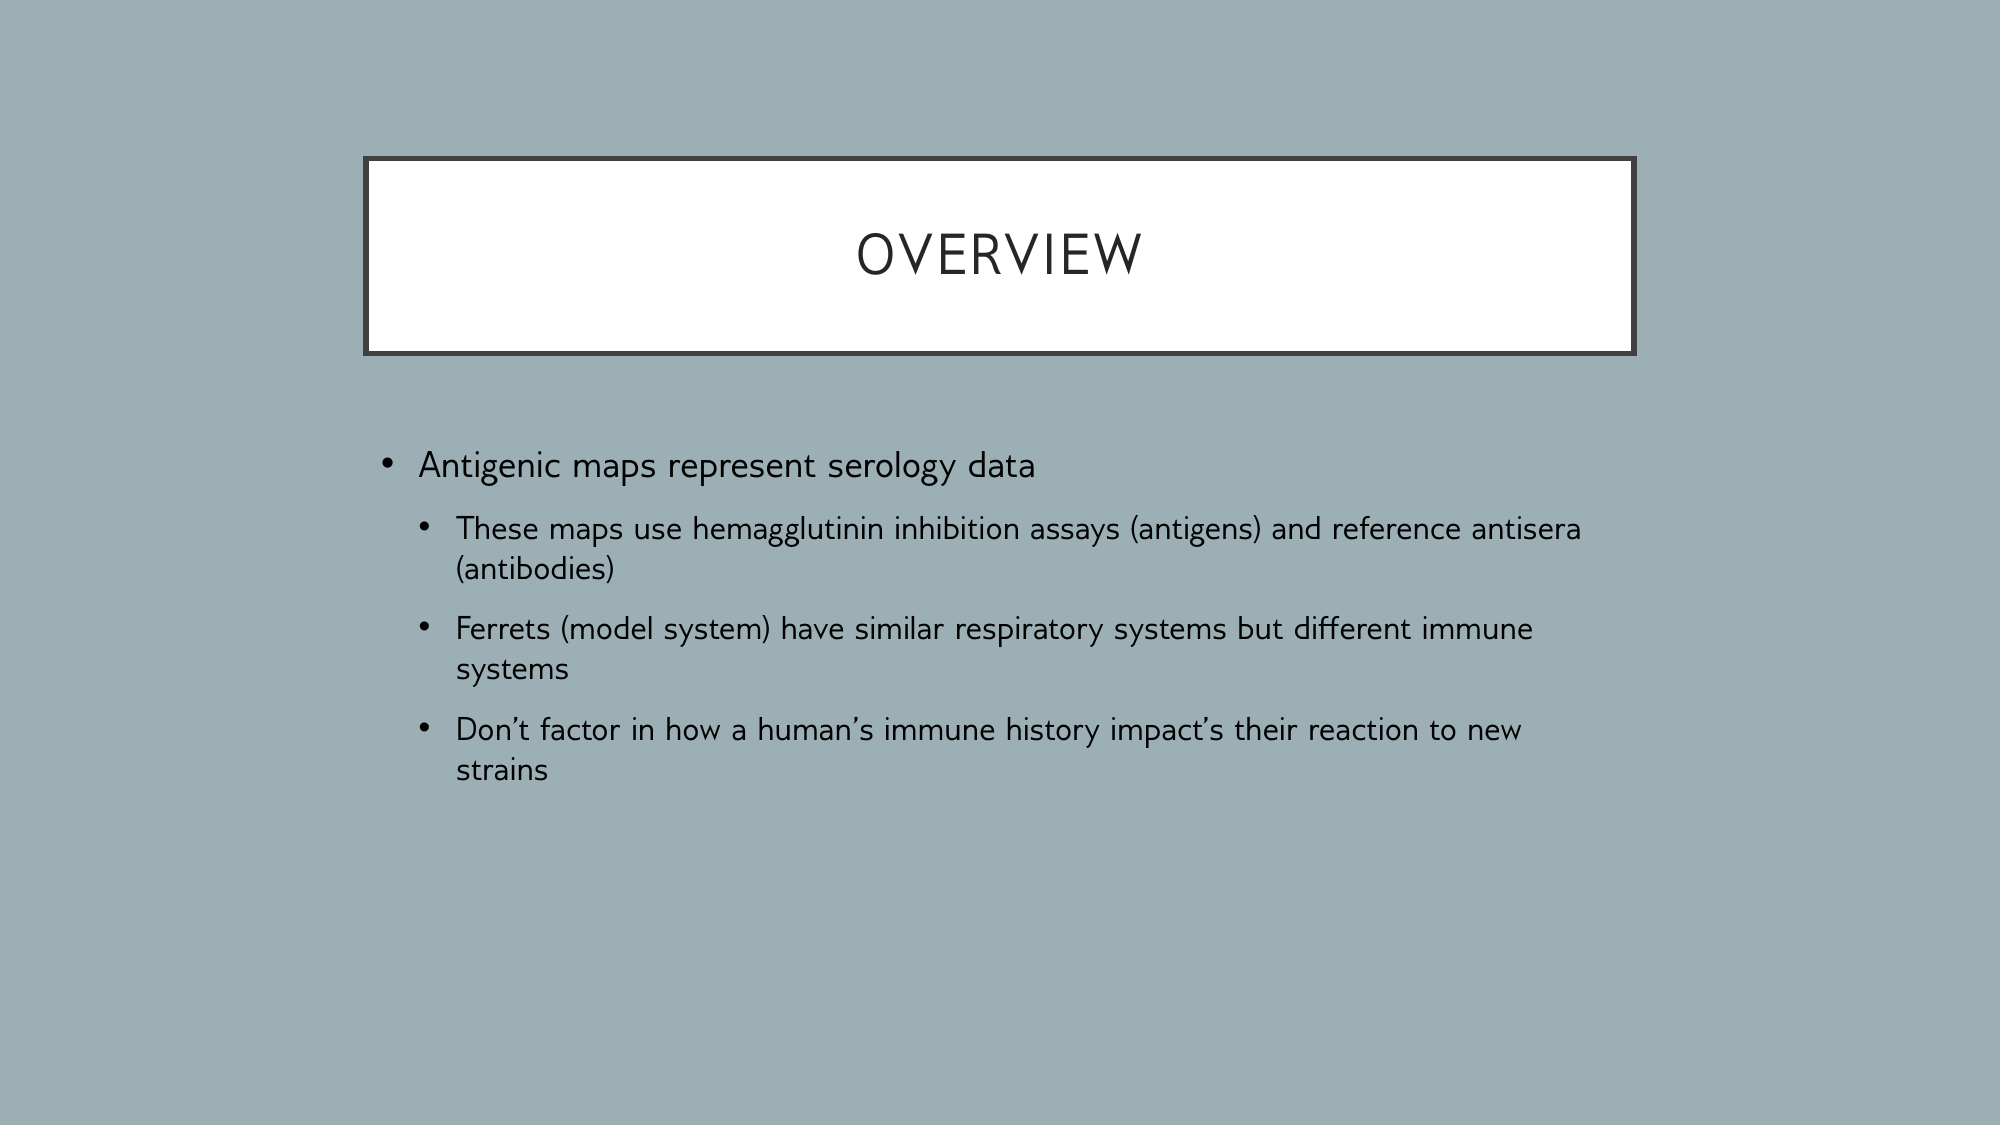

# Overview
Antigenic maps represent serology data
These maps use hemagglutinin inhibition assays (antigens) and reference antisera (antibodies)
Ferrets (model system) have similar respiratory systems but different immune systems
Don’t factor in how a human’s immune history impact’s their reaction to new strains